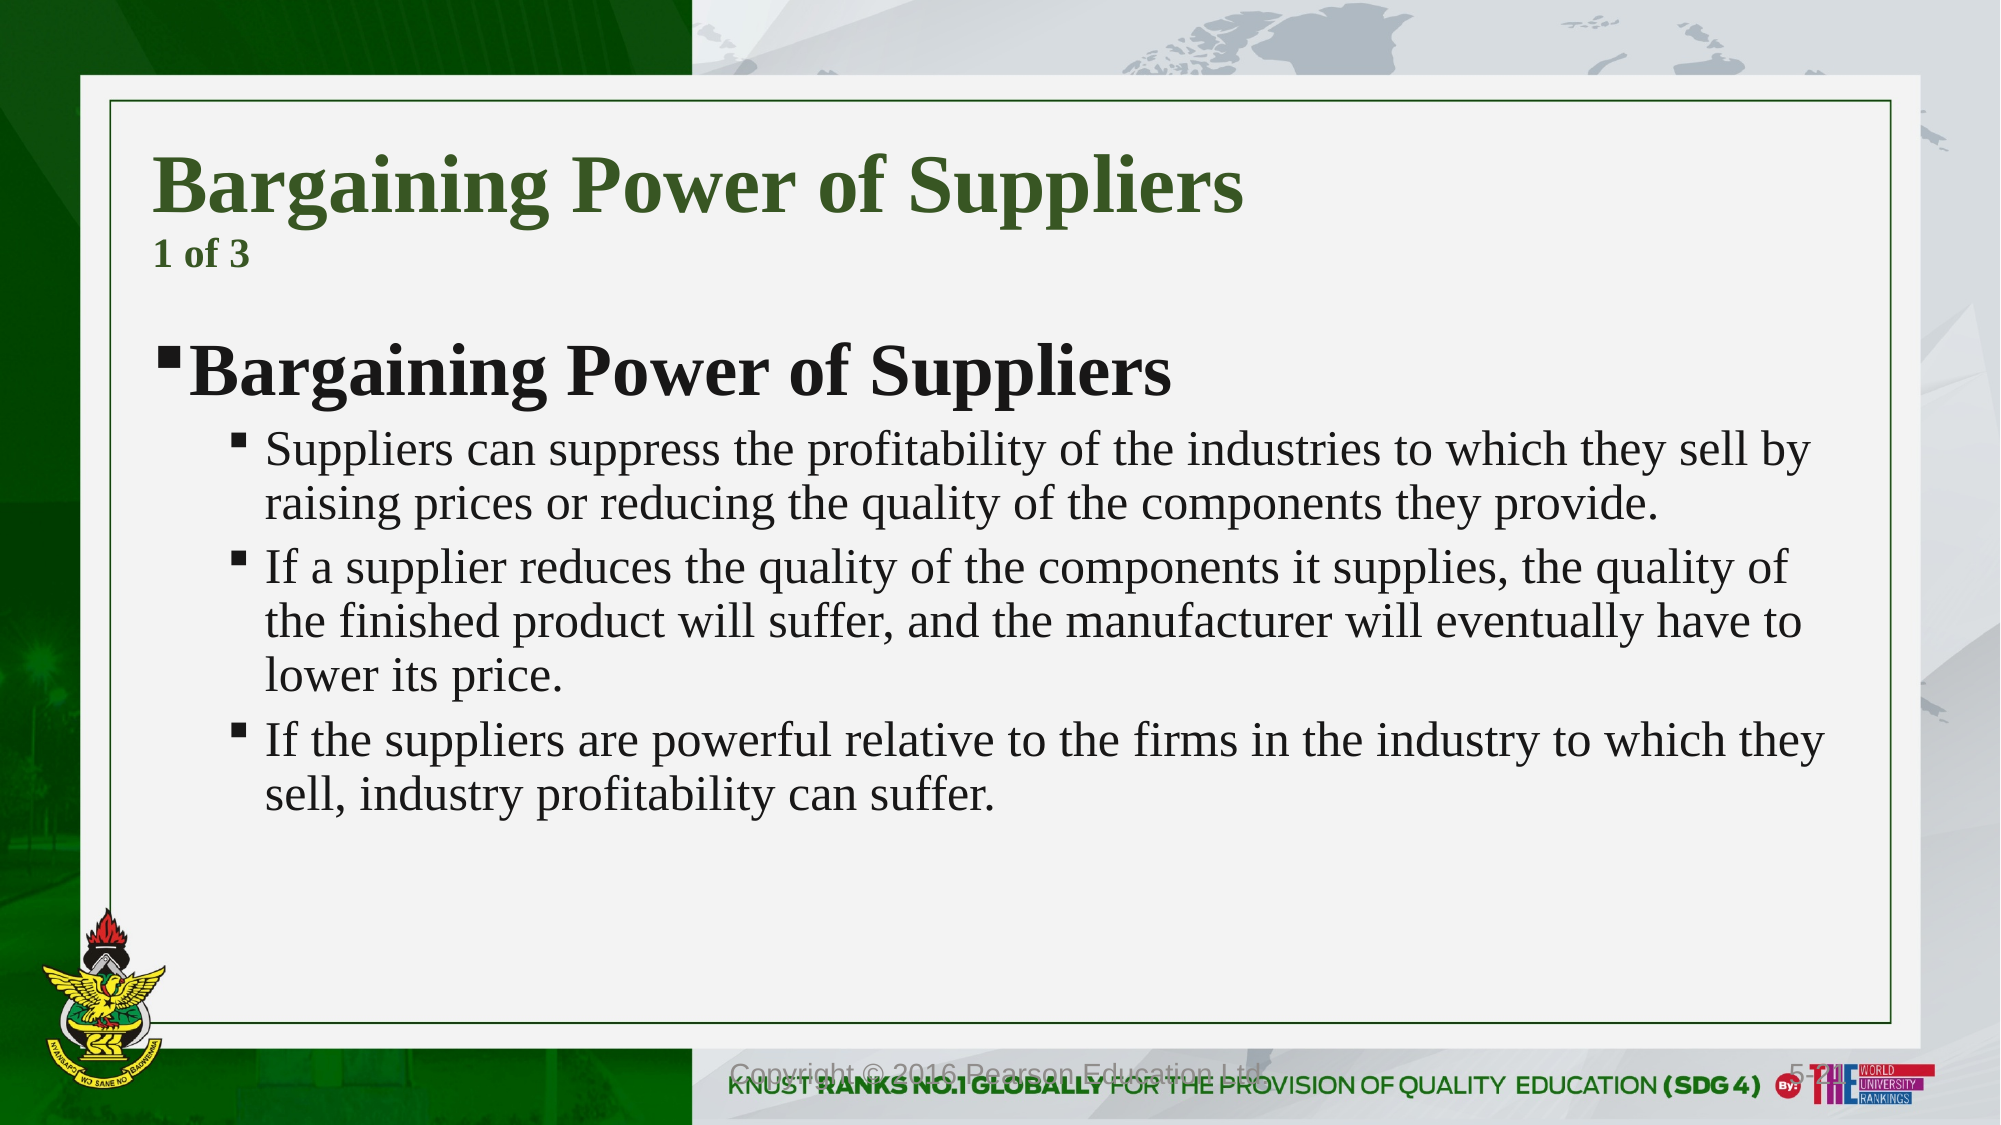

# Bargaining Power of Suppliers 1 of 3
Bargaining Power of Suppliers
Suppliers can suppress the profitability of the industries to which they sell by raising prices or reducing the quality of the components they provide.
If a supplier reduces the quality of the components it supplies, the quality of the finished product will suffer, and the manufacturer will eventually have to lower its price.
If the suppliers are powerful relative to the firms in the industry to which they sell, industry profitability can suffer.
Copyright © 2016 Pearson Education Ltd.
5-21